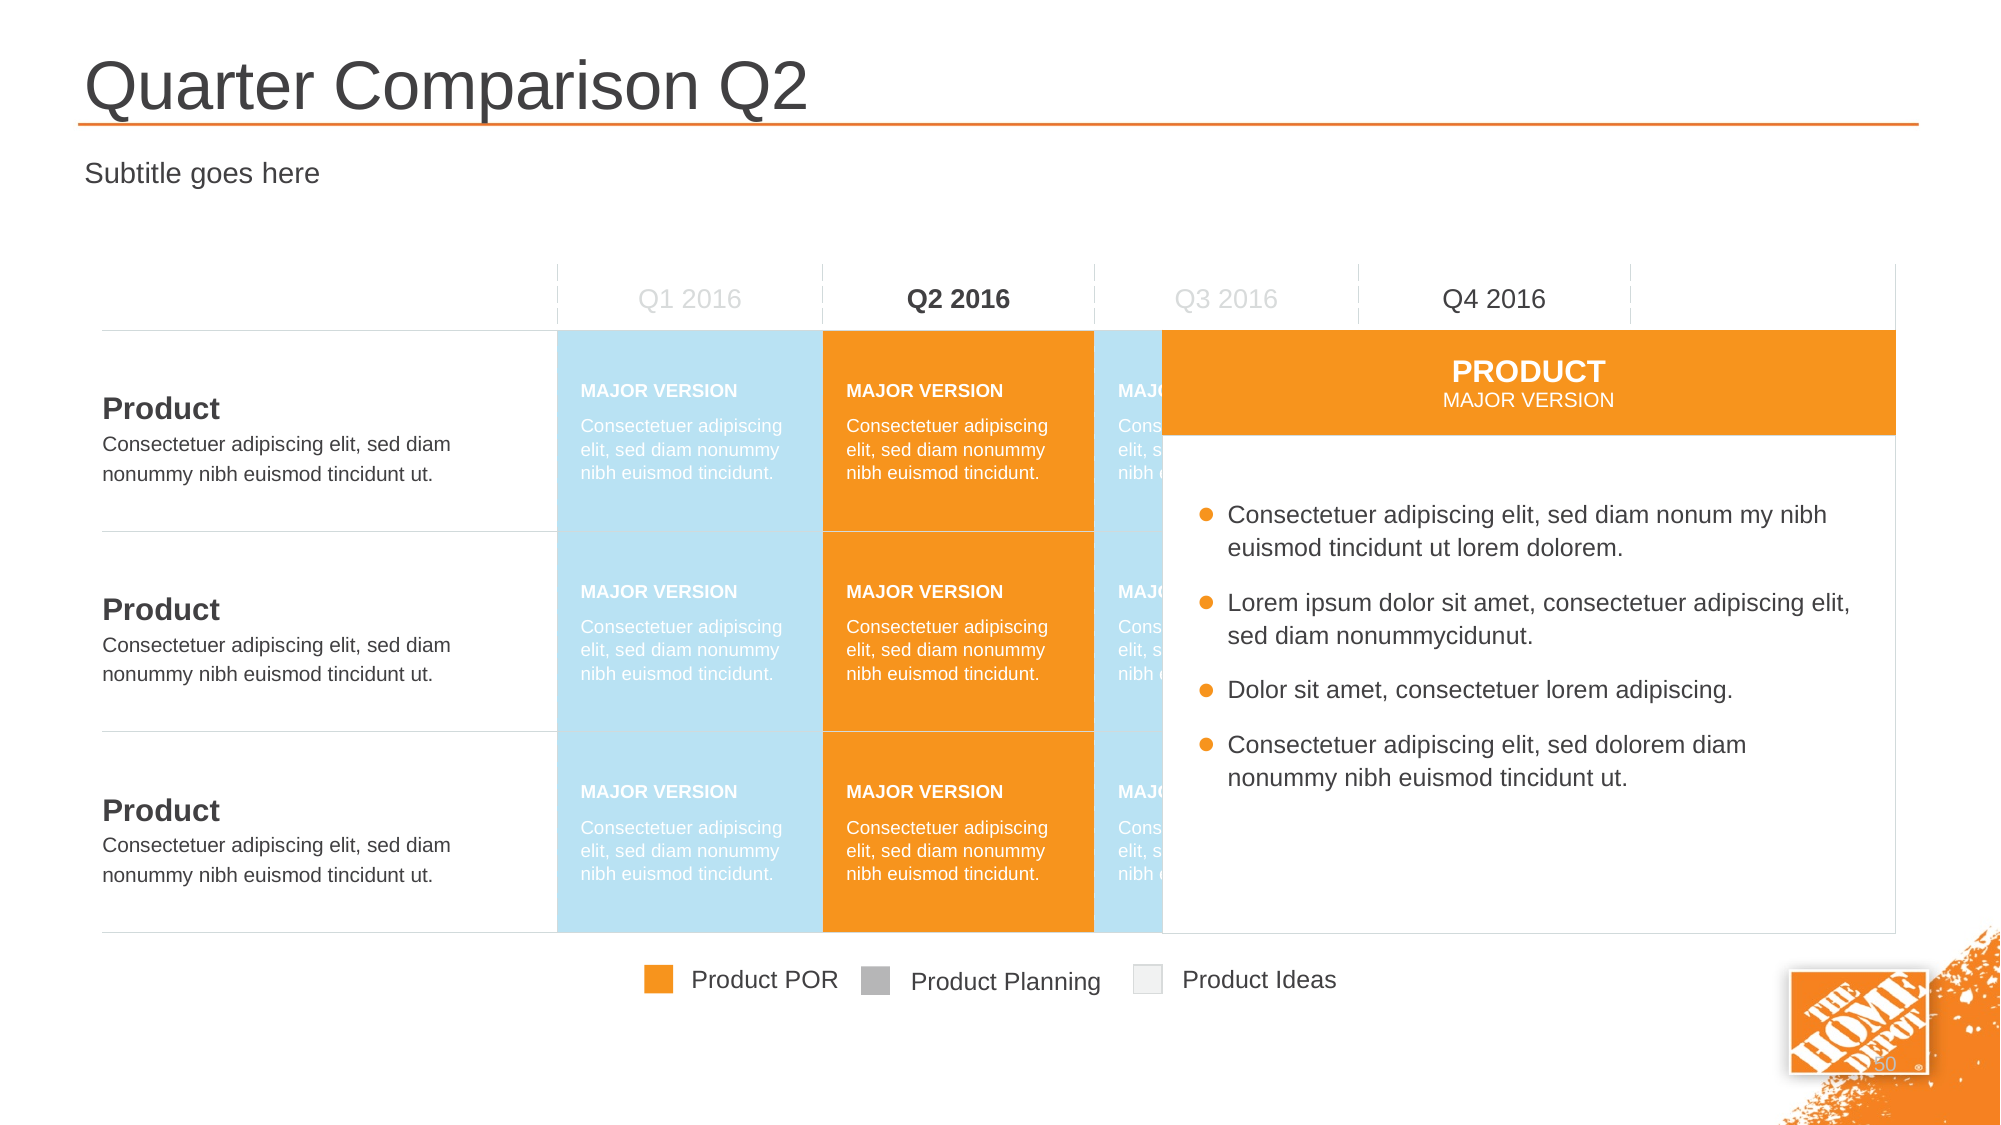

# Quarter Comparison Q2
Subtitle goes here
|  | Q1 2016 | Q2 2016 | Q3 2016 | Q4 2016 |  |
| --- | --- | --- | --- | --- | --- |
| Product Consectetuer adipiscing elit, sed diam nonummy nibh euismod tincidunt ut. | MAJOR VERSION Consectetuer adipiscing elit, sed diam nonummy nibh euismod tincidunt. | MAJOR VERSION Consectetuer adipiscing elit, sed diam nonummy nibh euismod tincidunt. | MAJOR VERSION Consectetuer adipiscing elit, sed diam nonummy nibh euismod tincidunt. | MAJOR VERSION Consectetuer adipiscing elit, sed diam nonummy nibh euismod tincidunt. |  |
| Product Consectetuer adipiscing elit, sed diam nonummy nibh euismod tincidunt ut. | MAJOR VERSION Consectetuer adipiscing elit, sed diam nonummy nibh euismod tincidunt. | MAJOR VERSION Consectetuer adipiscing elit, sed diam nonummy nibh euismod tincidunt. | MAJOR VERSION Consectetuer adipiscing elit, sed diam nonummy nibh euismod tincidunt. | MAJOR VERSION Consectetuer adipiscing elit, sed diam nonummy nibh euismod tincidunt. |  |
| Product Consectetuer adipiscing elit, sed diam nonummy nibh euismod tincidunt ut. | MAJOR VERSION Consectetuer adipiscing elit, sed diam nonummy nibh euismod tincidunt. | MAJOR VERSION Consectetuer adipiscing elit, sed diam nonummy nibh euismod tincidunt. | MAJOR VERSION Consectetuer adipiscing elit, sed diam nonummy nibh euismod tincidunt. | MAJOR VERSION Consectetuer adipiscing elit, sed diam nonummy nibh euismod tincidunt. |  |
| PRODUCT MAJOR VERSION |
| --- |
| Consectetuer adipiscing elit, sed diam nonum my nibh euismod tincidunt ut lorem dolorem. Lorem ipsum dolor sit amet, consectetuer adipiscing elit, sed diam nonummycidunut. Dolor sit amet, consectetuer lorem adipiscing. Consectetuer adipiscing elit, sed dolorem diam nonummy nibh euismod tincidunt ut. |
Product POR

Product Ideas

Product Planning

50